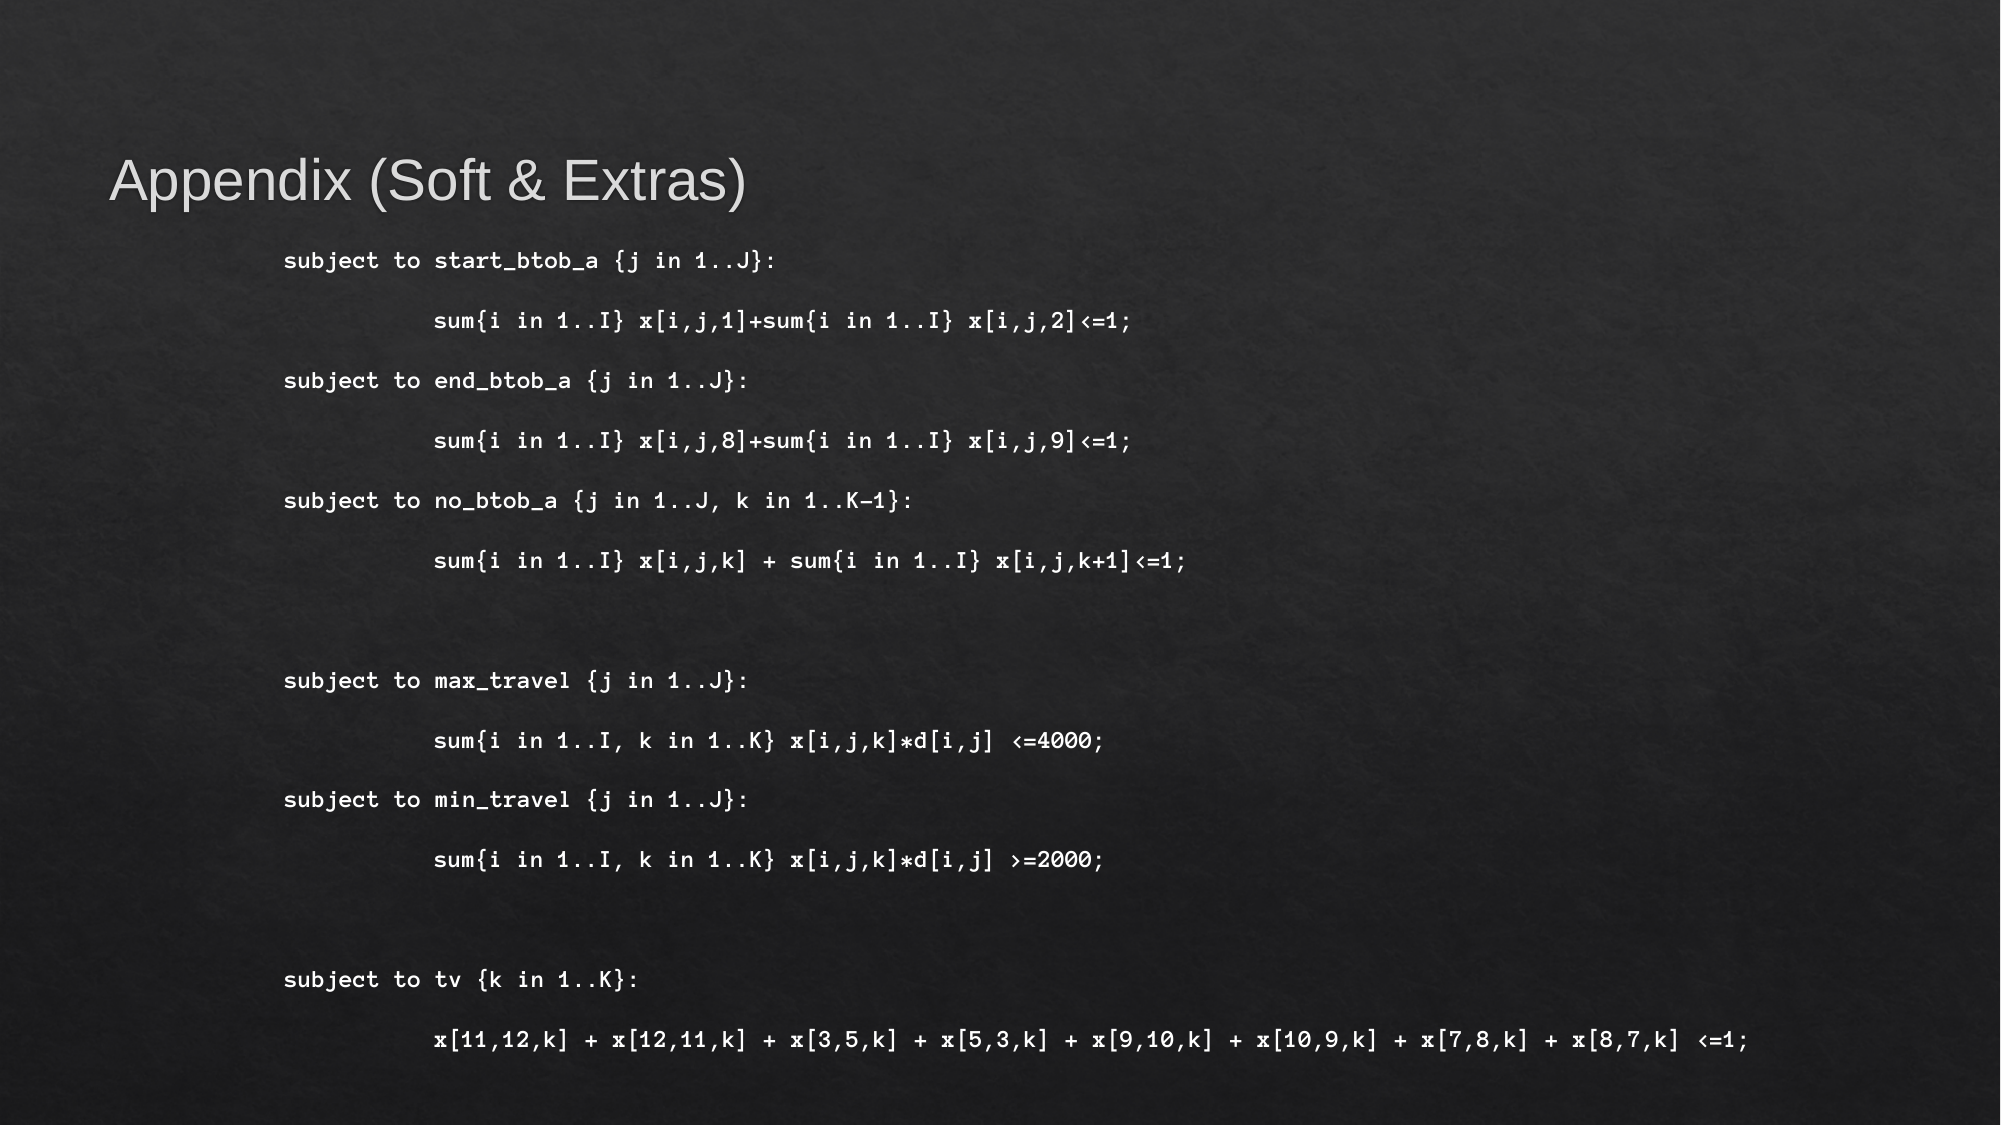

# Appendix (Soft & Extras)
	subject to start_btob_a {j in 1..J}:

		sum{i in 1..I} x[i,j,1]+sum{i in 1..I} x[i,j,2]<=1;

	subject to end_btob_a {j in 1..J}:

		sum{i in 1..I} x[i,j,8]+sum{i in 1..I} x[i,j,9]<=1;

	subject to no_btob_a {j in 1..J, k in 1..K-1}:

		sum{i in 1..I} x[i,j,k] + sum{i in 1..I} x[i,j,k+1]<=1;

	subject to max_travel {j in 1..J}:

		sum{i in 1..I, k in 1..K} x[i,j,k]*d[i,j] <=4000;

	subject to min_travel {j in 1..J}:

		sum{i in 1..I, k in 1..K} x[i,j,k]*d[i,j] >=2000;

	subject to tv {k in 1..K}:

		x[11,12,k] + x[12,11,k] + x[3,5,k] + x[5,3,k] + x[9,10,k] + x[10,9,k] + x[7,8,k] + x[8,7,k] <=1;